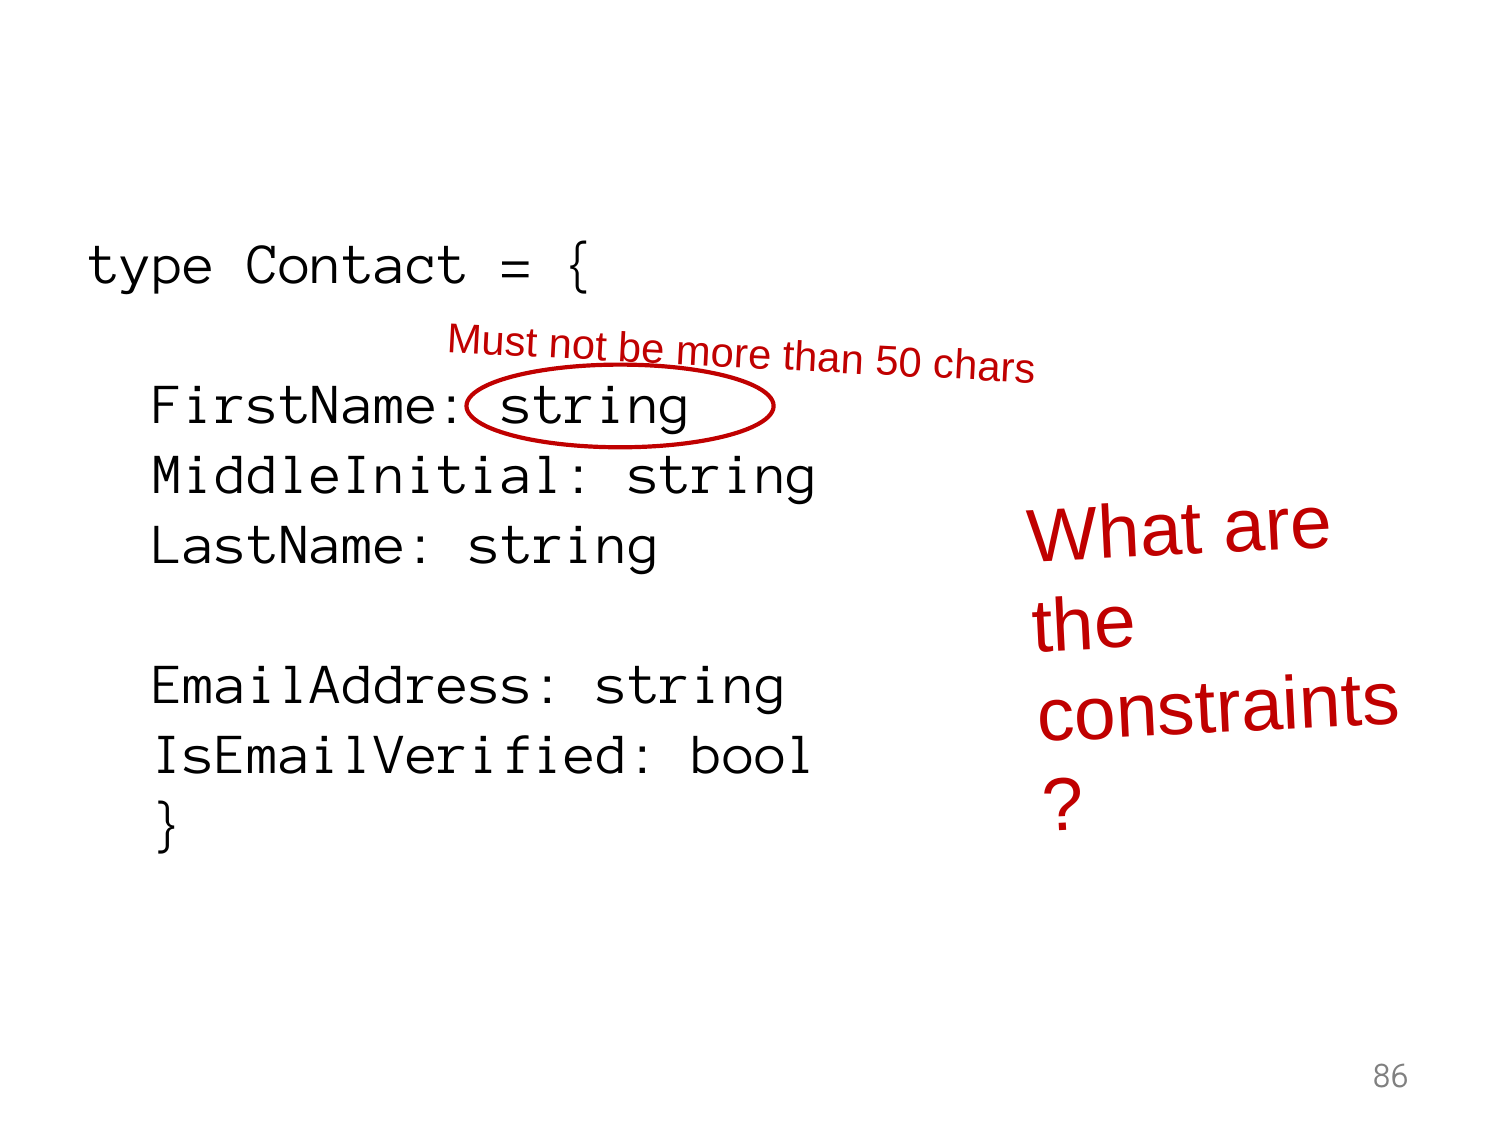

# Prologue: what are the constraints?
type Contact = {

  FirstName: string
  MiddleInitial: string
  LastName: string

  EmailAddress: string
  IsEmailVerified: bool
  }
Must not be more than 50 chars

What are the constraints?